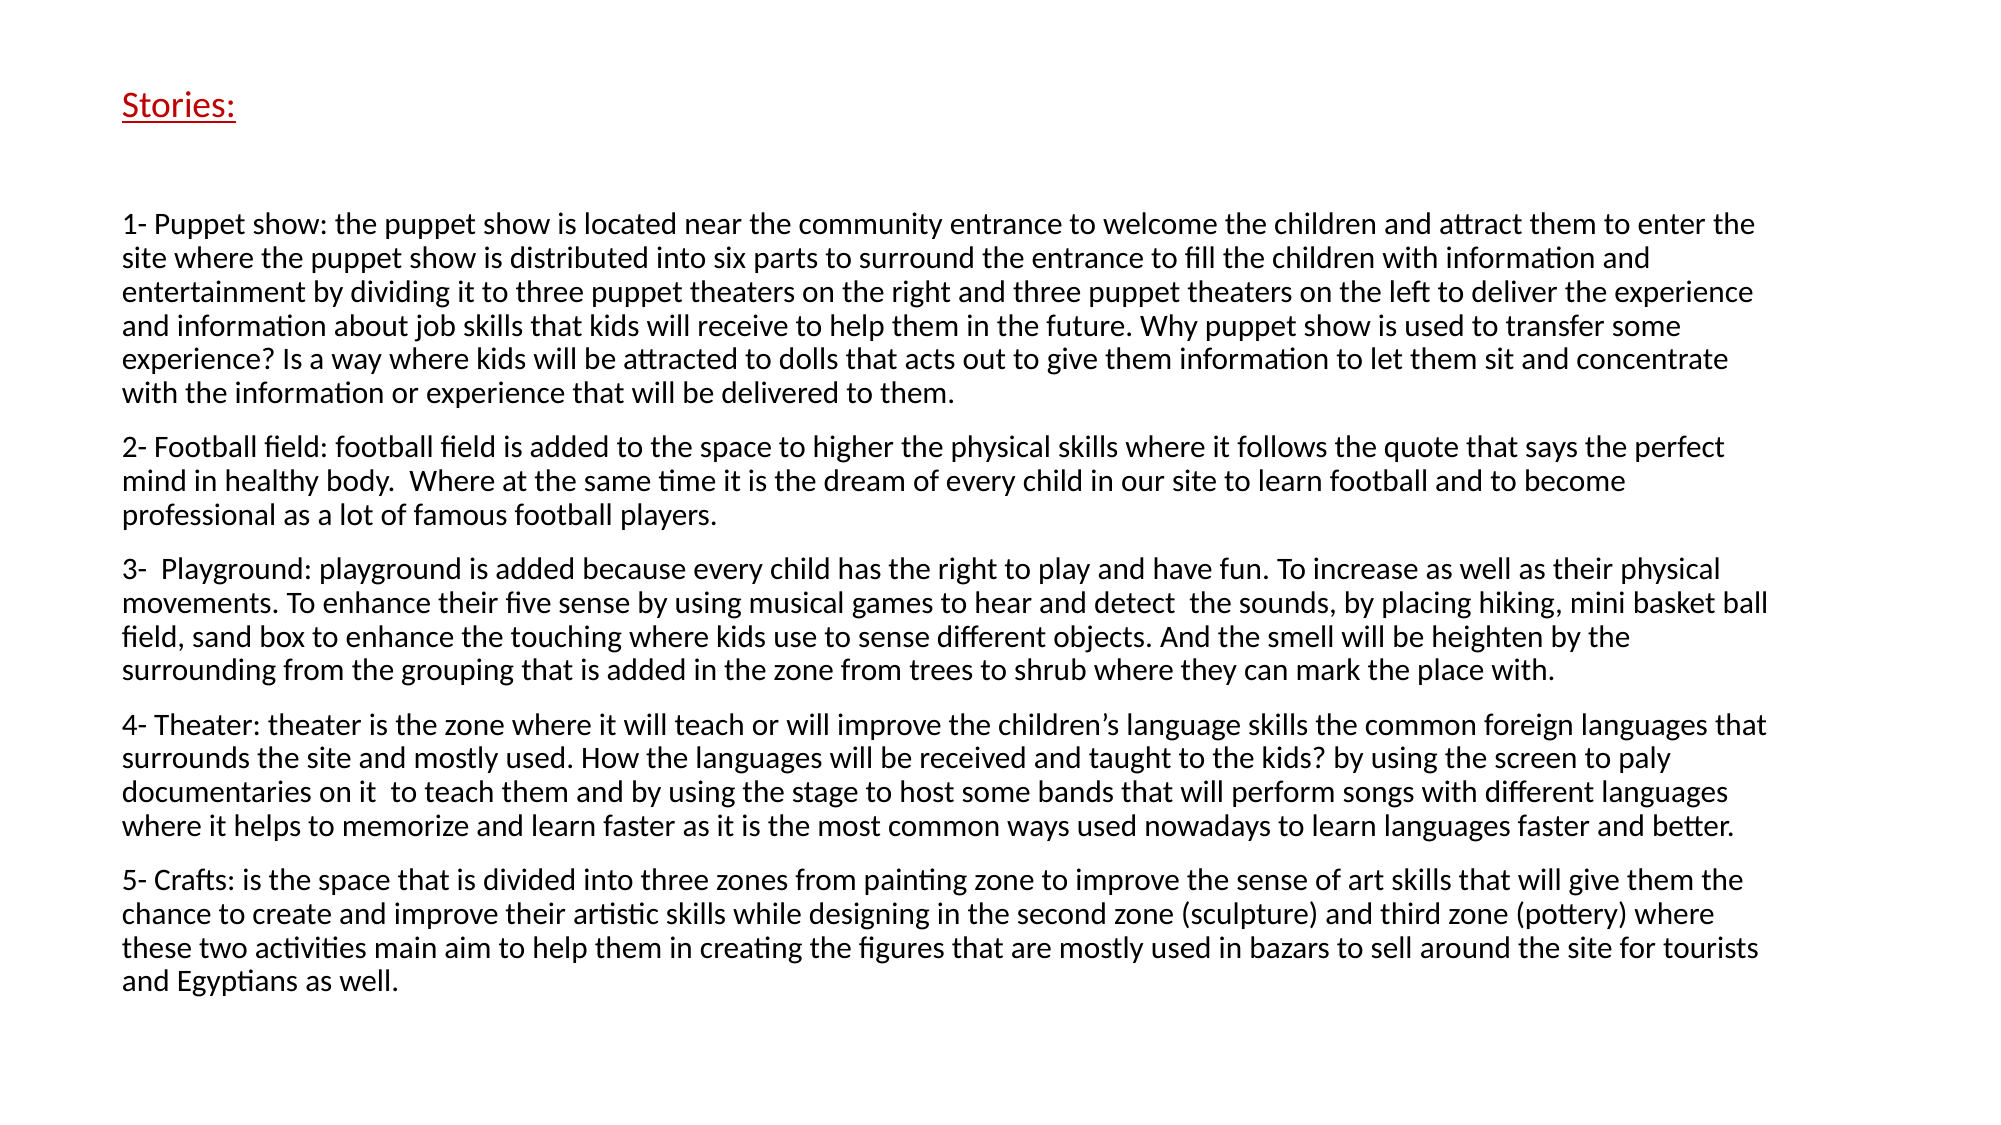

Stories:

1- Puppet show: the puppet show is located near the community entrance to welcome the children and attract them to enter the site where the puppet show is distributed into six parts to surround the entrance to fill the children with information and entertainment by dividing it to three puppet theaters on the right and three puppet theaters on the left to deliver the experience and information about job skills that kids will receive to help them in the future. Why puppet show is used to transfer some experience? Is a way where kids will be attracted to dolls that acts out to give them information to let them sit and concentrate with the information or experience that will be delivered to them.
2- Football field: football field is added to the space to higher the physical skills where it follows the quote that says the perfect mind in healthy body.  Where at the same time it is the dream of every child in our site to learn football and to become professional as a lot of famous football players.
3-  Playground: playground is added because every child has the right to play and have fun. To increase as well as their physical movements. To enhance their five sense by using musical games to hear and detect  the sounds, by placing hiking, mini basket ball field, sand box to enhance the touching where kids use to sense different objects. And the smell will be heighten by the surrounding from the grouping that is added in the zone from trees to shrub where they can mark the place with.
4- Theater: theater is the zone where it will teach or will improve the children’s language skills the common foreign languages that surrounds the site and mostly used. How the languages will be received and taught to the kids? by using the screen to paly documentaries on it  to teach them and by using the stage to host some bands that will perform songs with different languages where it helps to memorize and learn faster as it is the most common ways used nowadays to learn languages faster and better.
5- Crafts: is the space that is divided into three zones from painting zone to improve the sense of art skills that will give them the chance to create and improve their artistic skills while designing in the second zone (sculpture) and third zone (pottery) where these two activities main aim to help them in creating the figures that are mostly used in bazars to sell around the site for tourists and Egyptians as well.